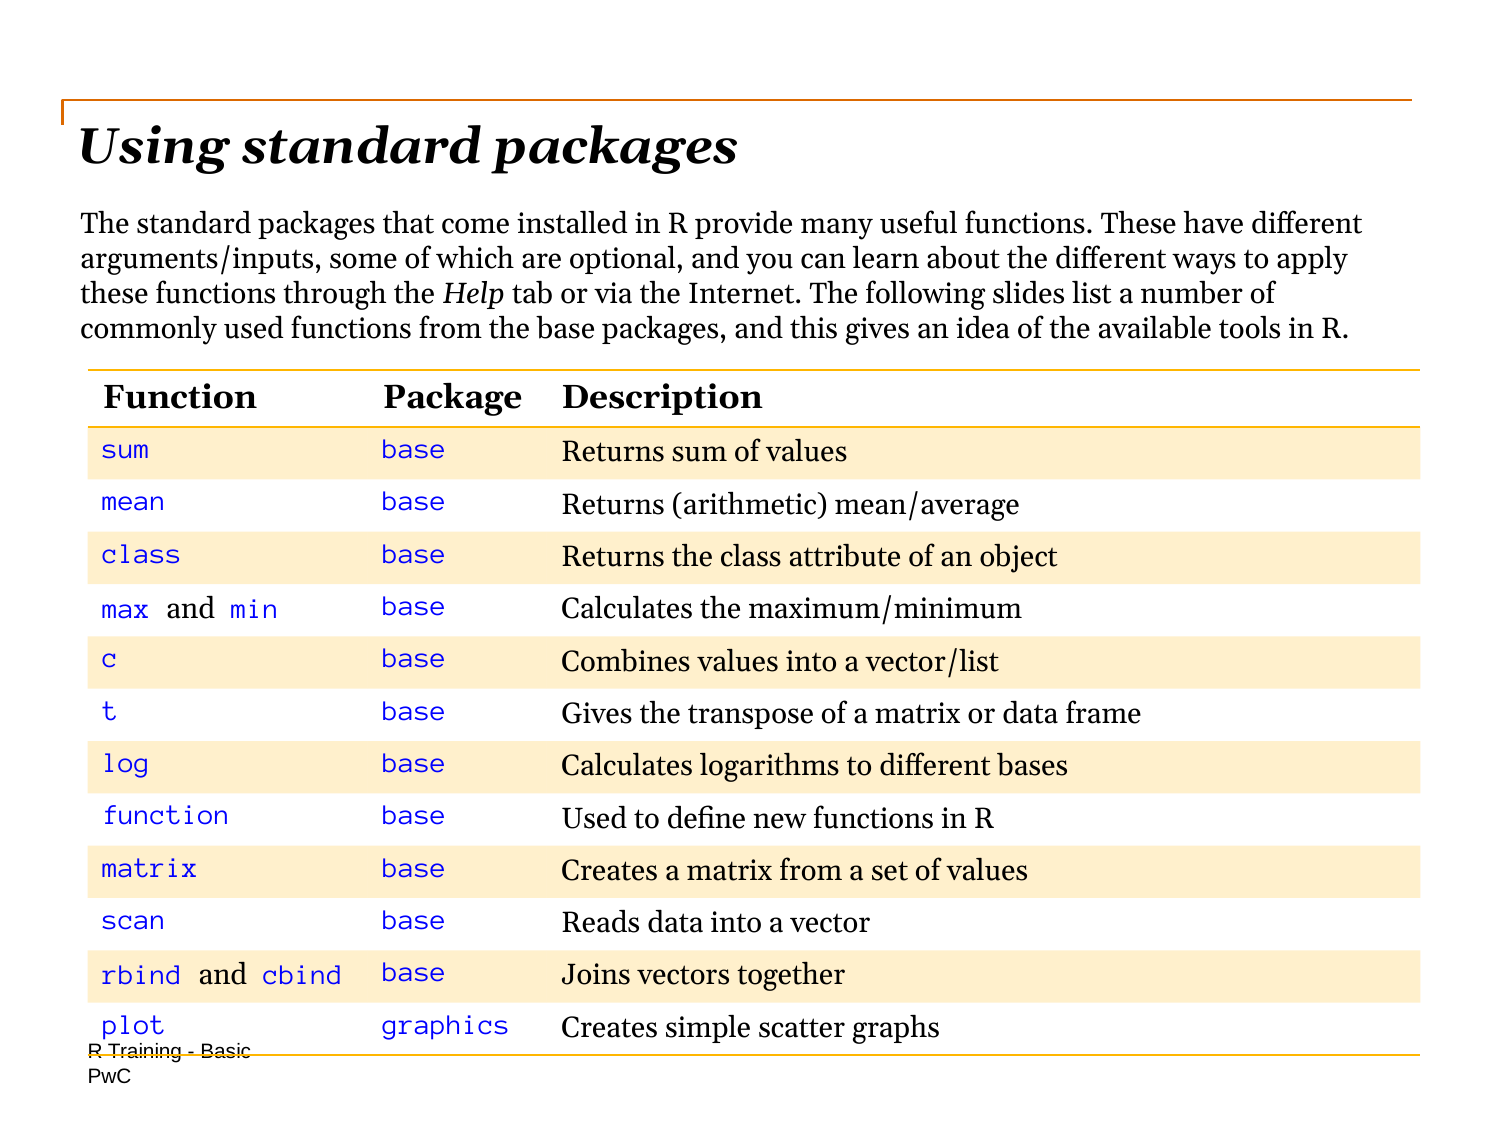

# Using standard packages
The standard packages that come installed in R provide many useful functions. These have different arguments/inputs, some of which are optional, and you can learn about the different ways to apply these functions through the Help tab or via the Internet. The following slides list a number of commonly used functions from the base packages, and this gives an idea of the available tools in R.
| Function | Package | Description |
| --- | --- | --- |
| sum | base | Returns sum of values |
| mean | base | Returns (arithmetic) mean/average |
| class | base | Returns the class attribute of an object |
| max and min | base | Calculates the maximum/minimum |
| c | base | Combines values into a vector/list |
| t | base | Gives the transpose of a matrix or data frame |
| log | base | Calculates logarithms to different bases |
| function | base | Used to define new functions in R |
| matrix | base | Creates a matrix from a set of values |
| scan | base | Reads data into a vector |
| rbind and cbind | base | Joins vectors together |
| plot | graphics | Creates simple scatter graphs |
R Training - Basic